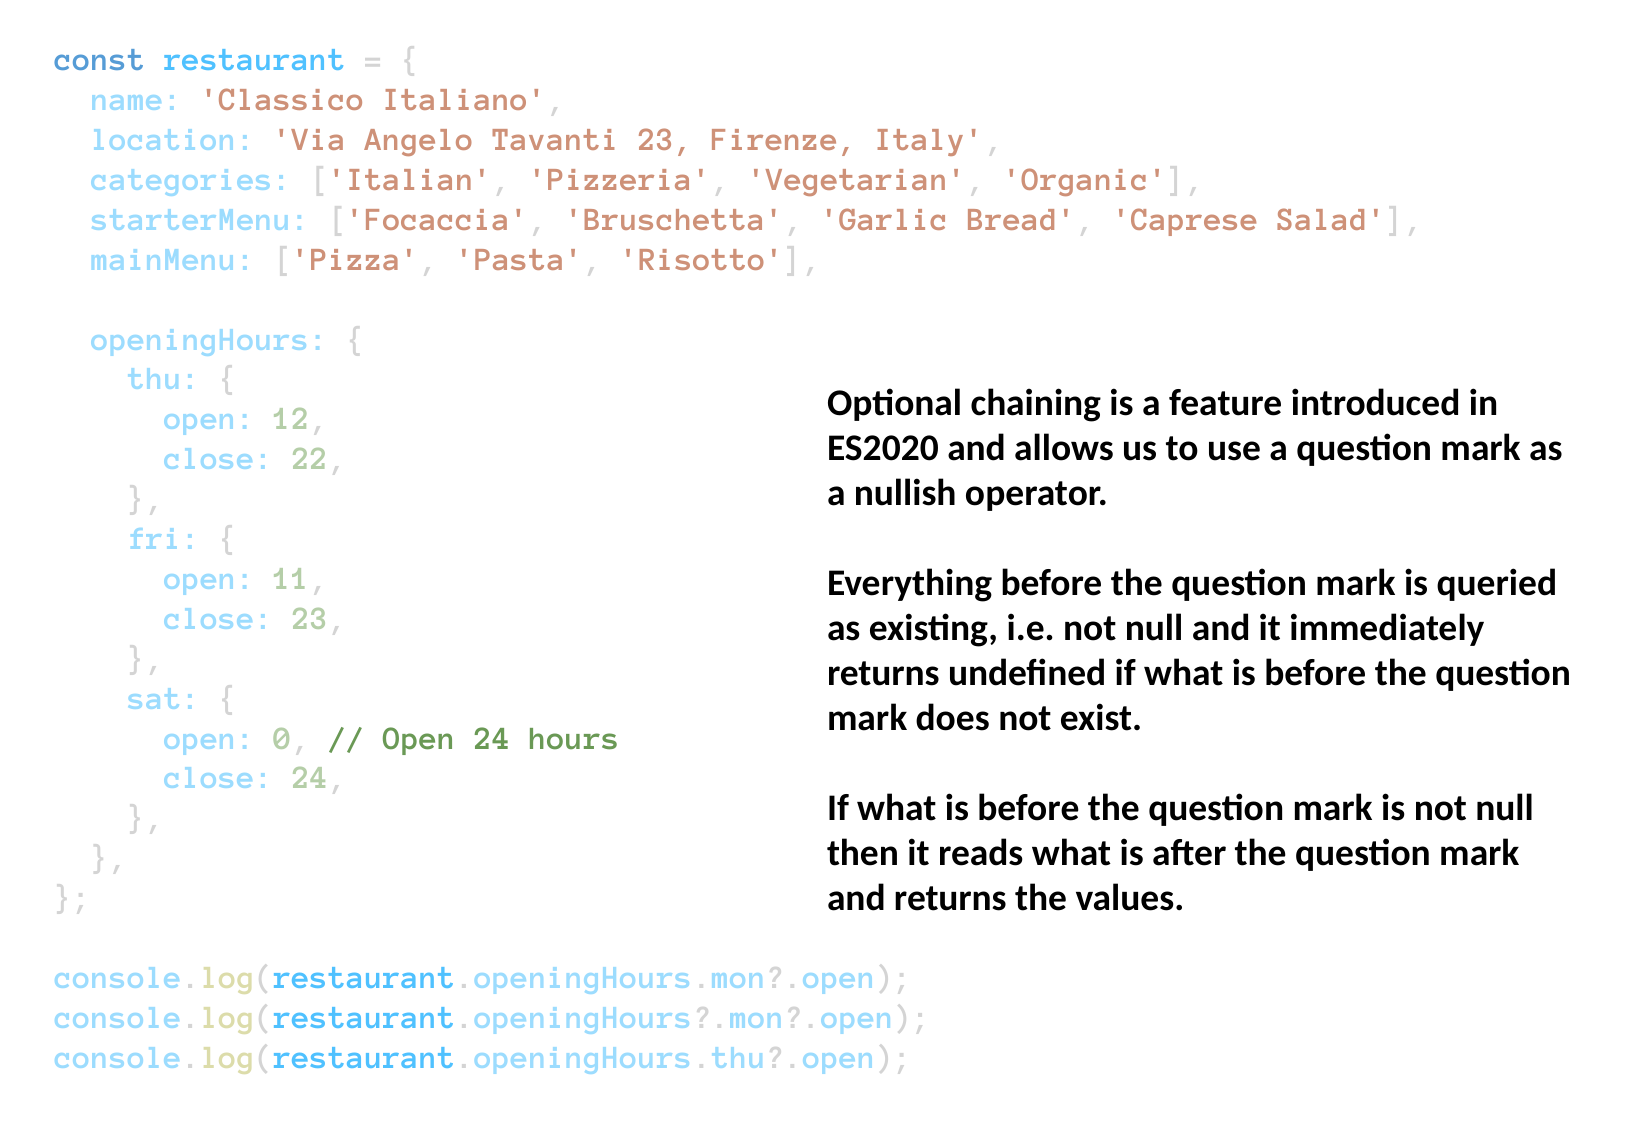

const restaurant = {
  name: 'Classico Italiano',
  location: 'Via Angelo Tavanti 23, Firenze, Italy',
  categories: ['Italian', 'Pizzeria', 'Vegetarian', 'Organic'],
  starterMenu: ['Focaccia', 'Bruschetta', 'Garlic Bread', 'Caprese Salad'],
  mainMenu: ['Pizza', 'Pasta', 'Risotto'],
  openingHours: {
    thu: {
      open: 12,
      close: 22,
    },
    fri: {
      open: 11,
      close: 23,
    },
    sat: {
      open: 0, // Open 24 hours
      close: 24,
    },
  },
};
console.log(restaurant.openingHours.mon?.open);
console.log(restaurant.openingHours?.mon?.open);
console.log(restaurant.openingHours.thu?.open);
Optional chaining is a feature introduced in ES2020 and allows us to use a question mark as a nullish operator.

Everything before the question mark is queried as existing, i.e. not null and it immediately returns undefined if what is before the question mark does not exist.

If what is before the question mark is not null then it reads what is after the question mark and returns the values.